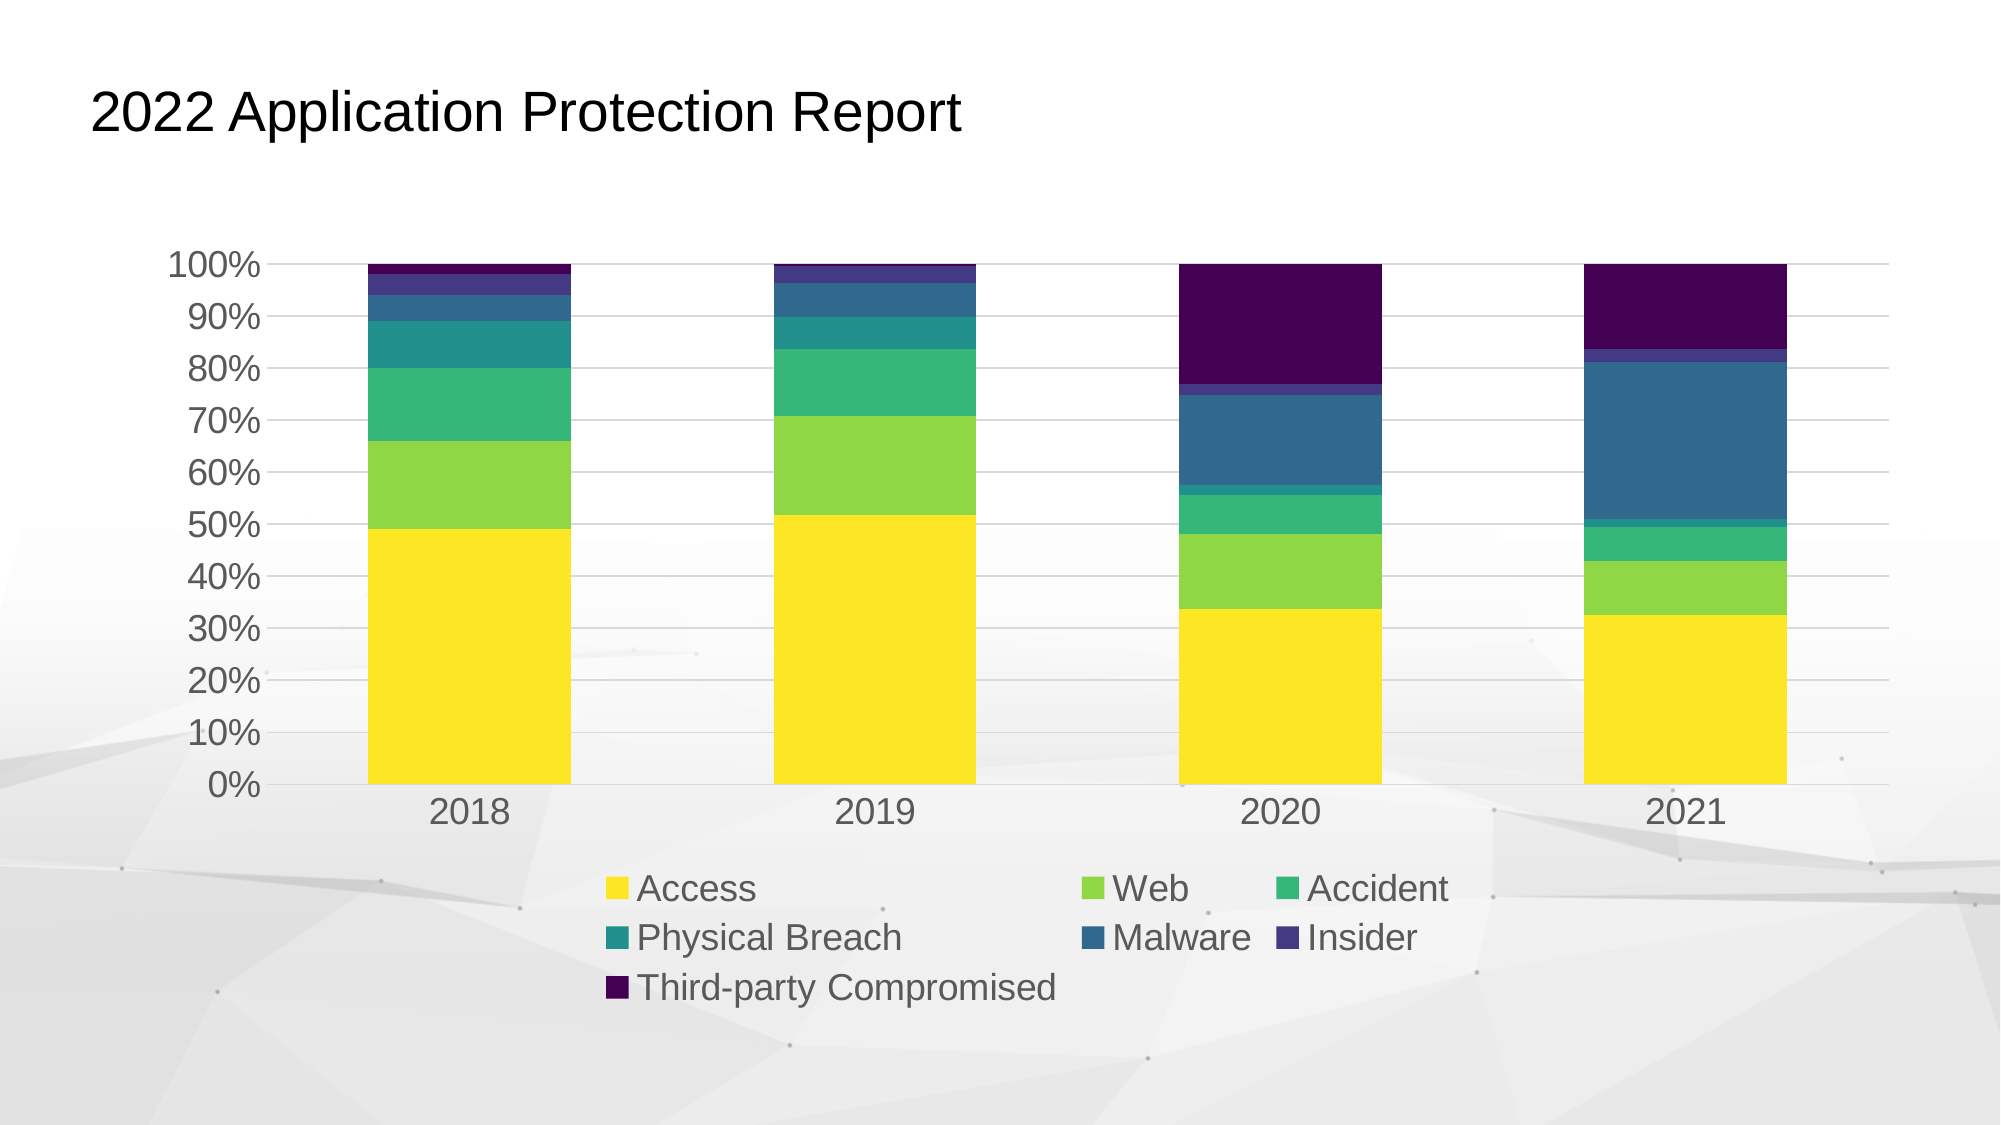

# 2022 Application Protection Report

### Chart

| Category | Access | Web | Accident | Physical Breach | Malware | Insider | Third-party Compromised |
|---|---|---|---|---|---|---|---|
| 2018 | 0.49 | 0.17 | 0.14 | 0.09 | 0.05 | 0.04 | 0.02 |
| 2019 | 0.518 | 0.189 | 0.13 | 0.061 | 0.066 | 0.031 | 0.005 |
| 2020 | 0.3376 | 0.144 | 0.0752 | 0.0176 | 0.1744 | 0.0208 | 0.2304 |
| 2021 | 0.3245382585751979 | 0.10422163588390501 | 0.06596306068601583 | 0.0158311345646438 | 0.3007915567282322 | 0.025065963060686015 | 0.16358839050131926 |